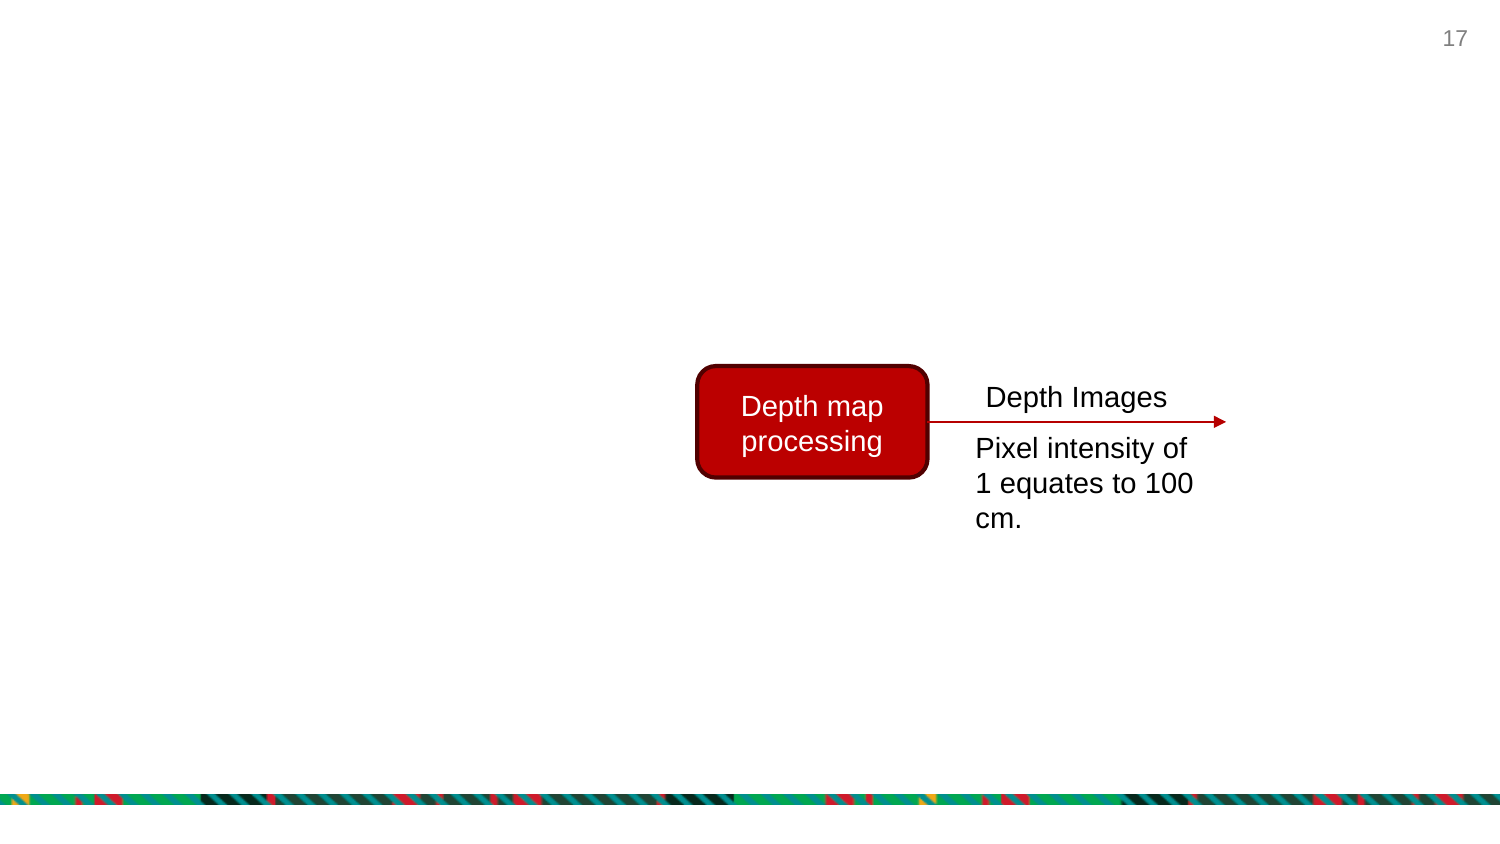

Depth map processing
Depth Images
Pixel intensity of 1 equates to 100 cm.